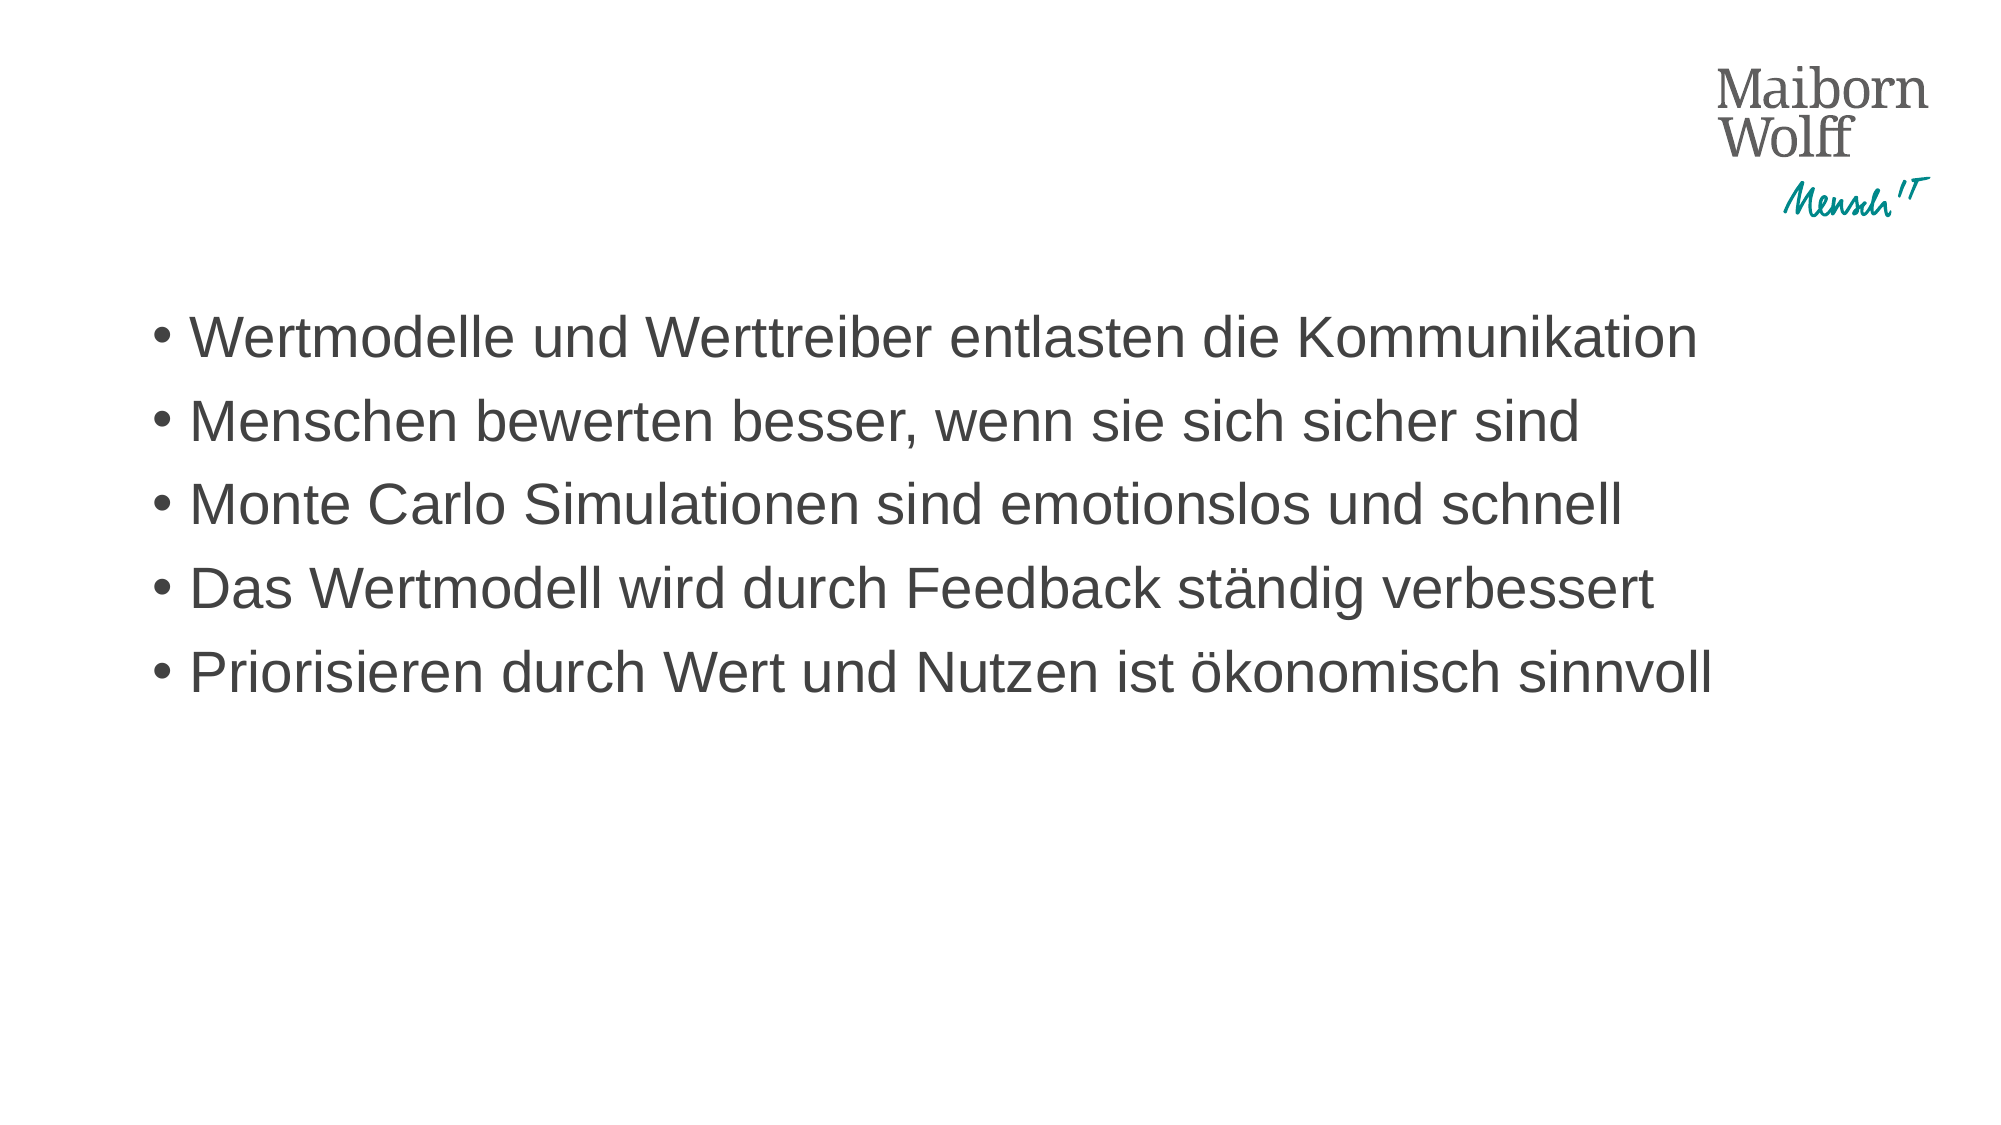

#
Wertmodelle und Werttreiber entlasten die Kommunikation
Menschen bewerten besser, wenn sie sich sicher sind
Monte Carlo Simulationen sind emotionslos und schnell
Das Wertmodell wird durch Feedback ständig verbessert
Priorisieren durch Wert und Nutzen ist ökonomisch sinnvoll